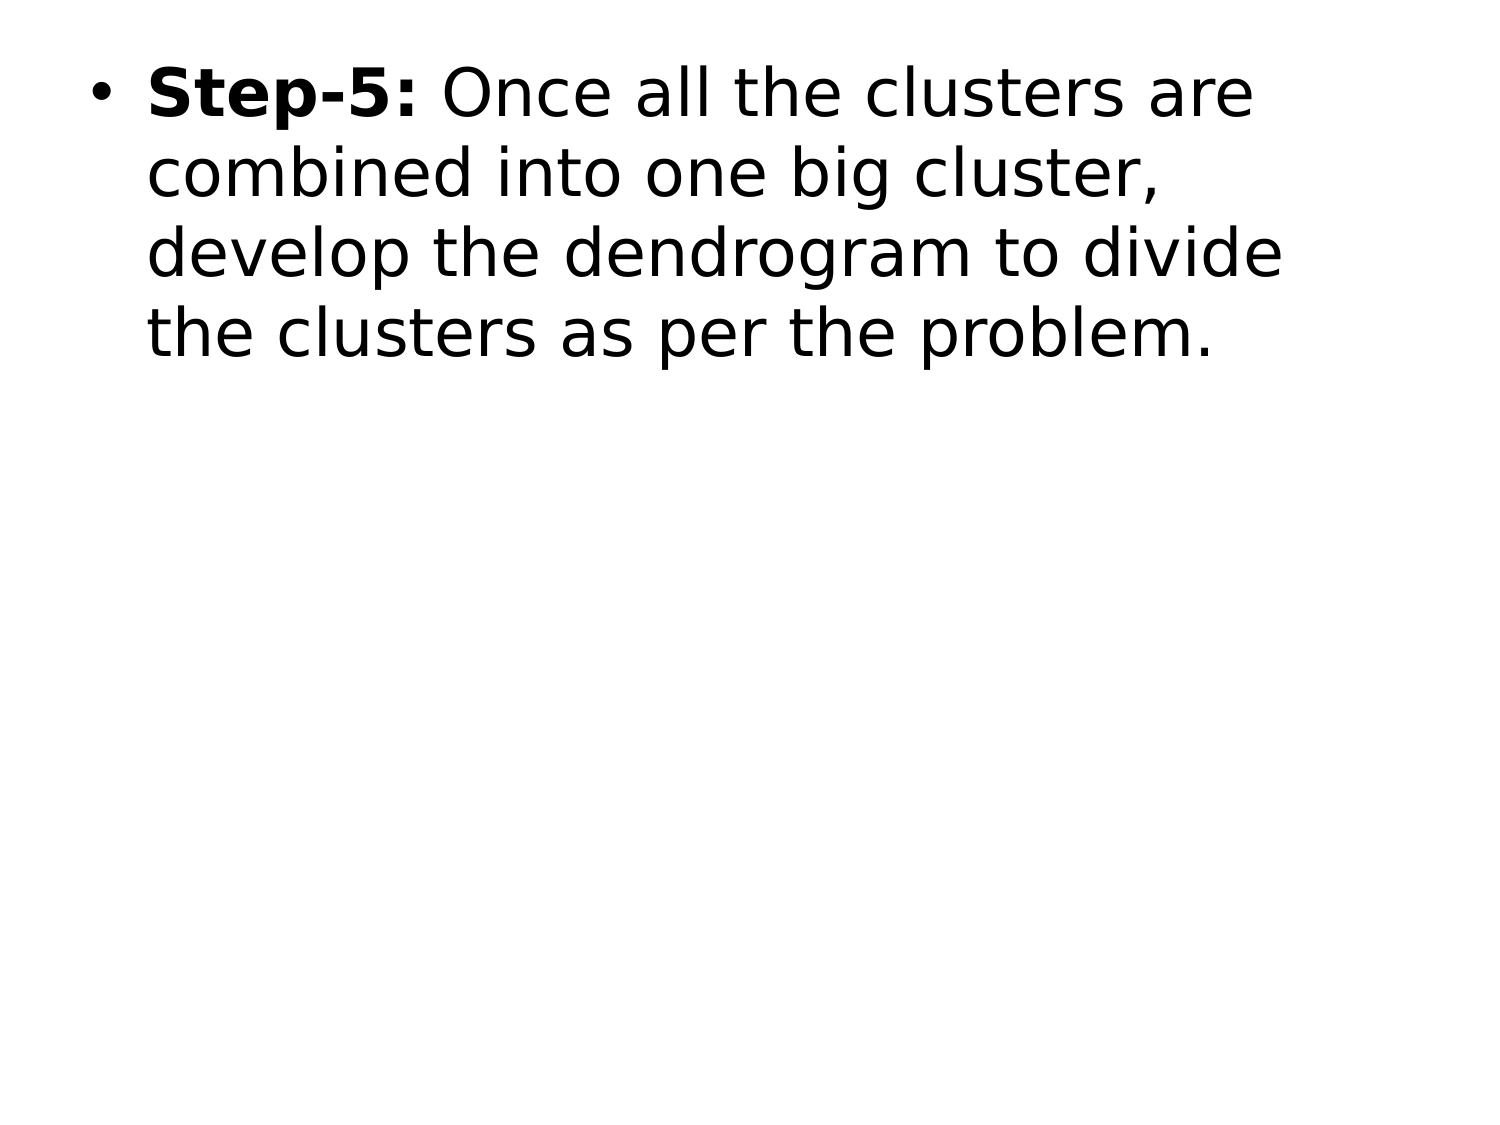

Step-5: Once all the clusters are combined into one big cluster, develop the dendrogram to divide the clusters as per the problem.